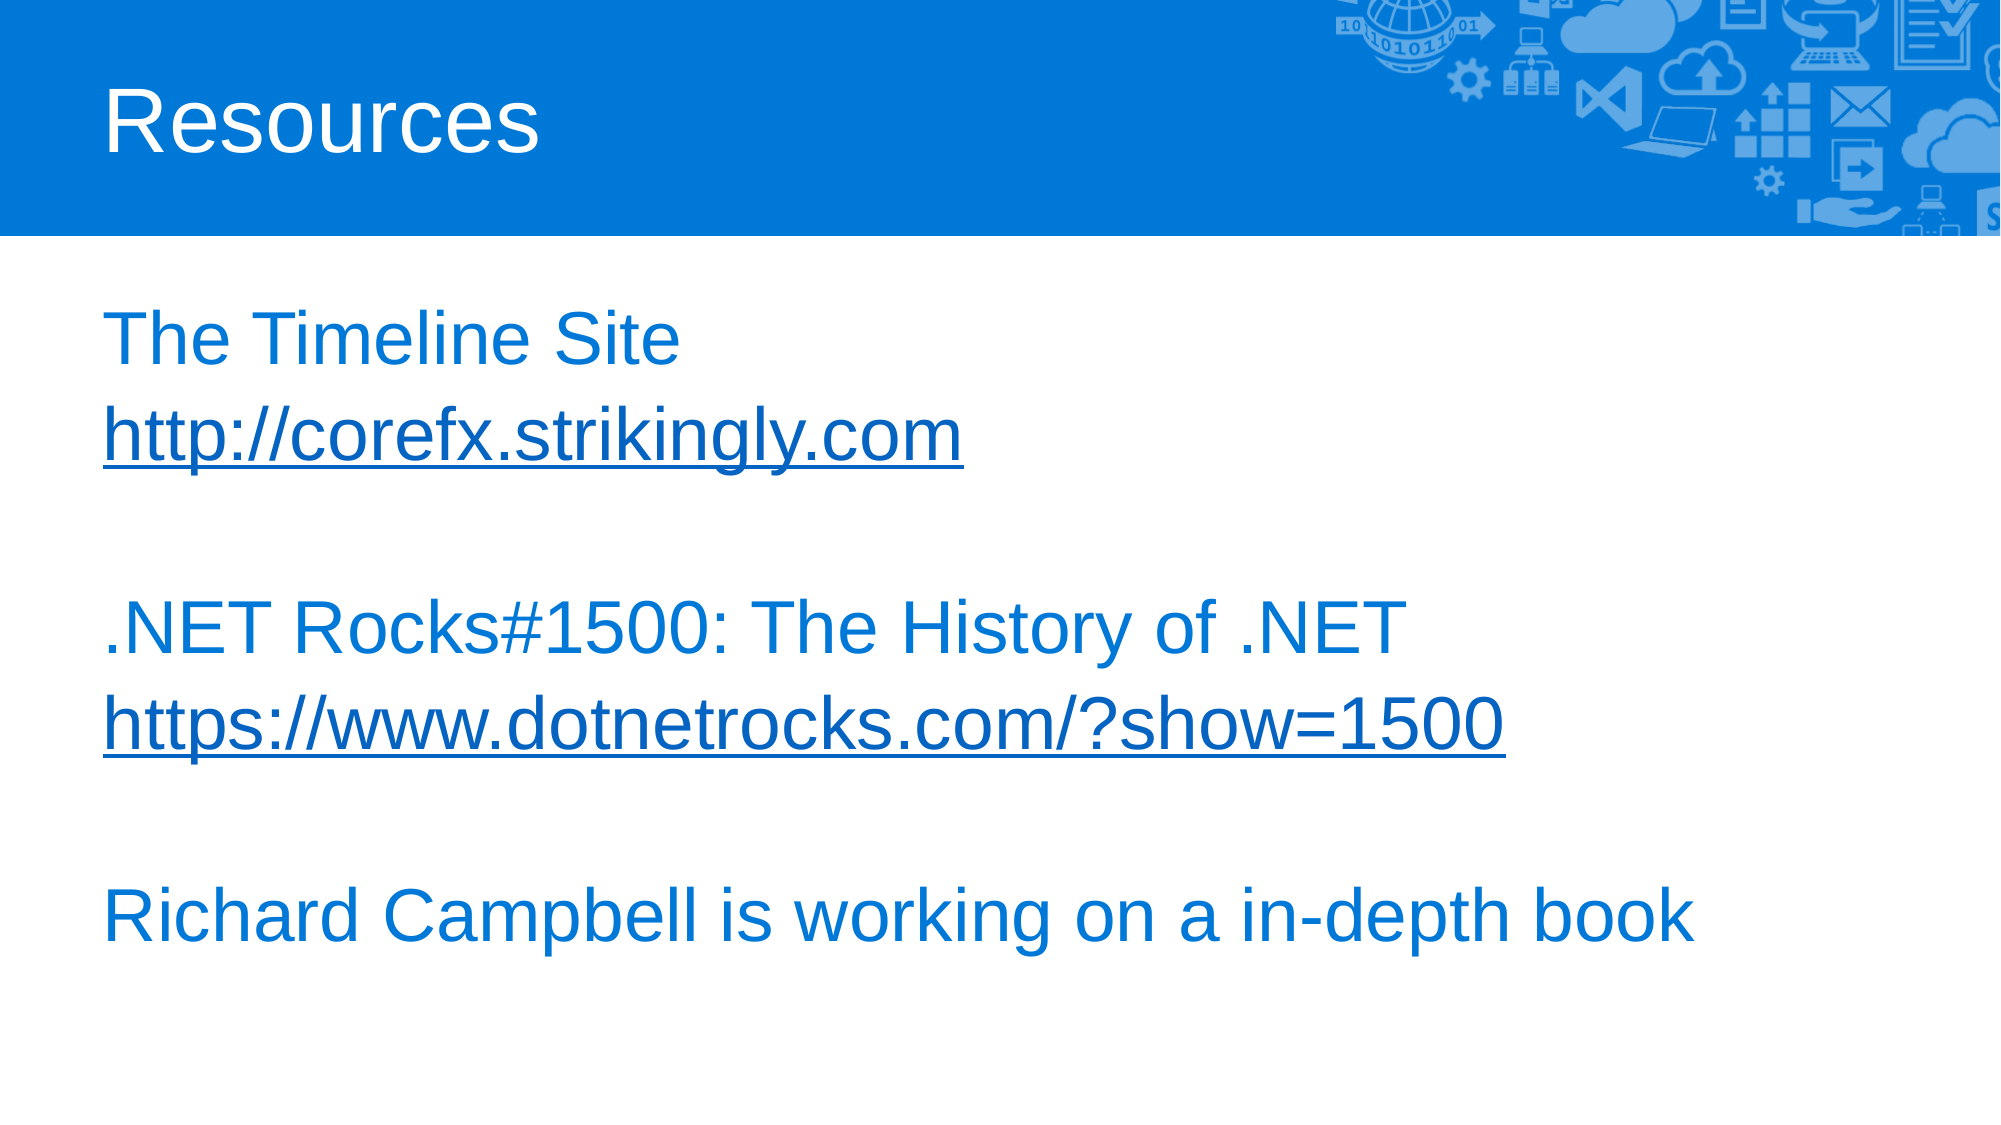

# Resources
The Timeline Site
http://corefx.strikingly.com

.NET Rocks#1500: The History of .NET
https://www.dotnetrocks.com/?show=1500

Richard Campbell is working on a in-depth book